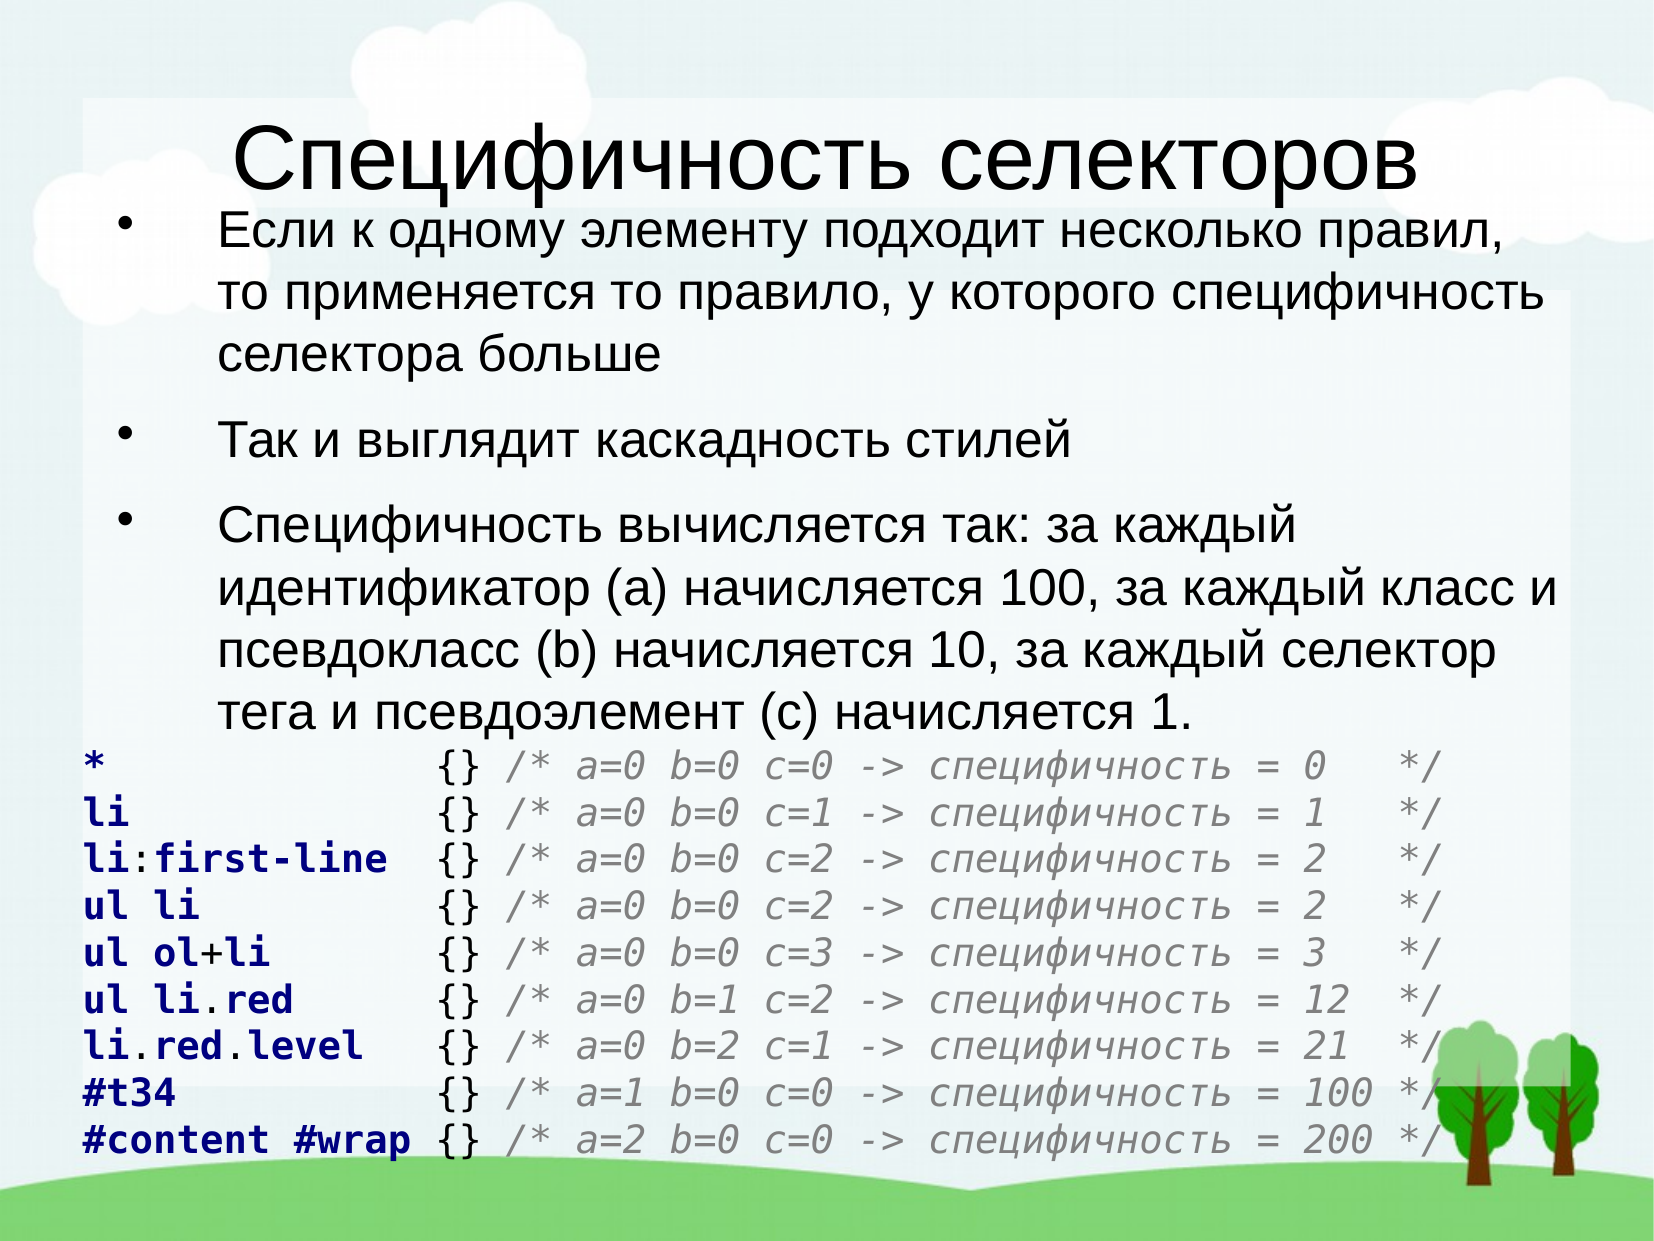

Специфичность селекторов
Если к одному элементу подходит несколько правил, то применяется то правило, у которого специфичность селектора больше
Так и выглядит каскадность стилей
Специфичность вычисляется так: за каждый идентификатор (a) начисляется 100, за каждый класс и псевдокласс (b) начисляется 10, за каждый селектор тега и псевдоэлемент (c) начисляется 1.
*              {} /* a=0 b=0 c=0 -> специфичность = 0   */
li             {} /* a=0 b=0 c=1 -> специфичность = 1   */
li:first-line  {} /* a=0 b=0 c=2 -> специфичность = 2   */
ul li          {} /* a=0 b=0 c=2 -> специфичность = 2   */
ul ol+li       {} /* a=0 b=0 c=3 -> специфичность = 3   */
ul li.red      {} /* a=0 b=1 c=2 -> специфичность = 12  */
li.red.level   {} /* a=0 b=2 c=1 -> специфичность = 21  */
#t34           {} /* a=1 b=0 c=0 -> специфичность = 100 */
#content #wrap {} /* a=2 b=0 c=0 -> специфичность = 200 */